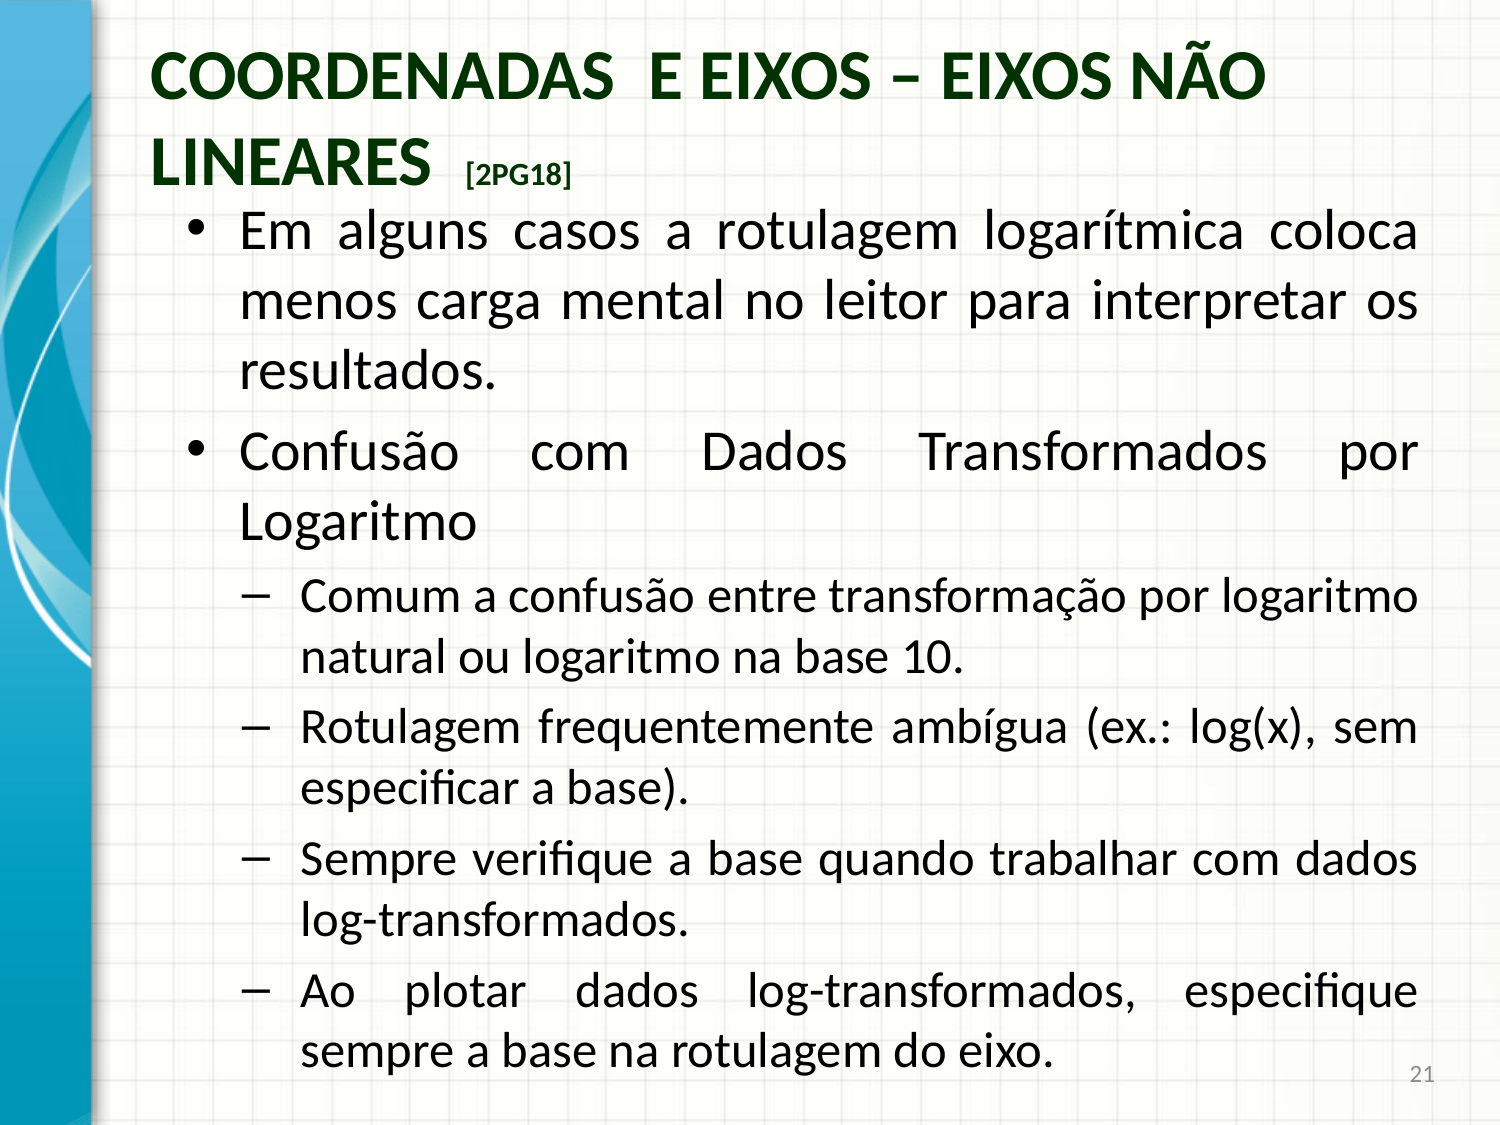

# Coordenadas  e Eixos – Eixos Não lineares  [2pg18]
Em alguns casos a rotulagem logarítmica coloca menos carga mental no leitor para interpretar os resultados.
Confusão com Dados Transformados por Logaritmo
Comum a confusão entre transformação por logaritmo natural ou logaritmo na base 10.
Rotulagem frequentemente ambígua (ex.: log(x), sem especificar a base).
Sempre verifique a base quando trabalhar com dados log-transformados.
Ao plotar dados log-transformados, especifique sempre a base na rotulagem do eixo.

21